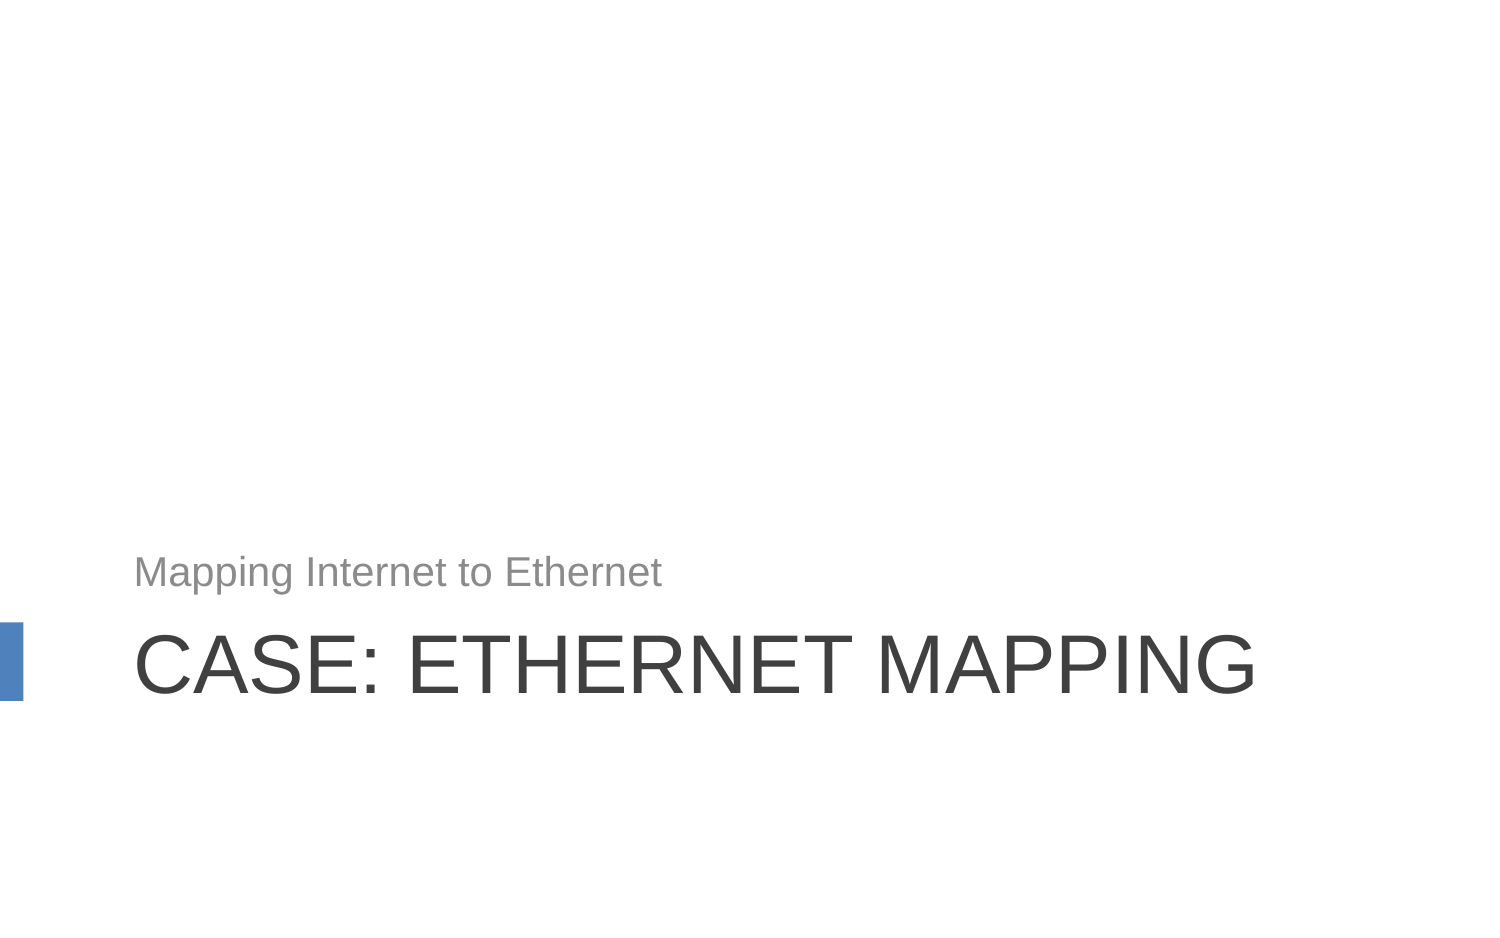

Mapping Internet to Ethernet
# CASE: Ethernet Mapping